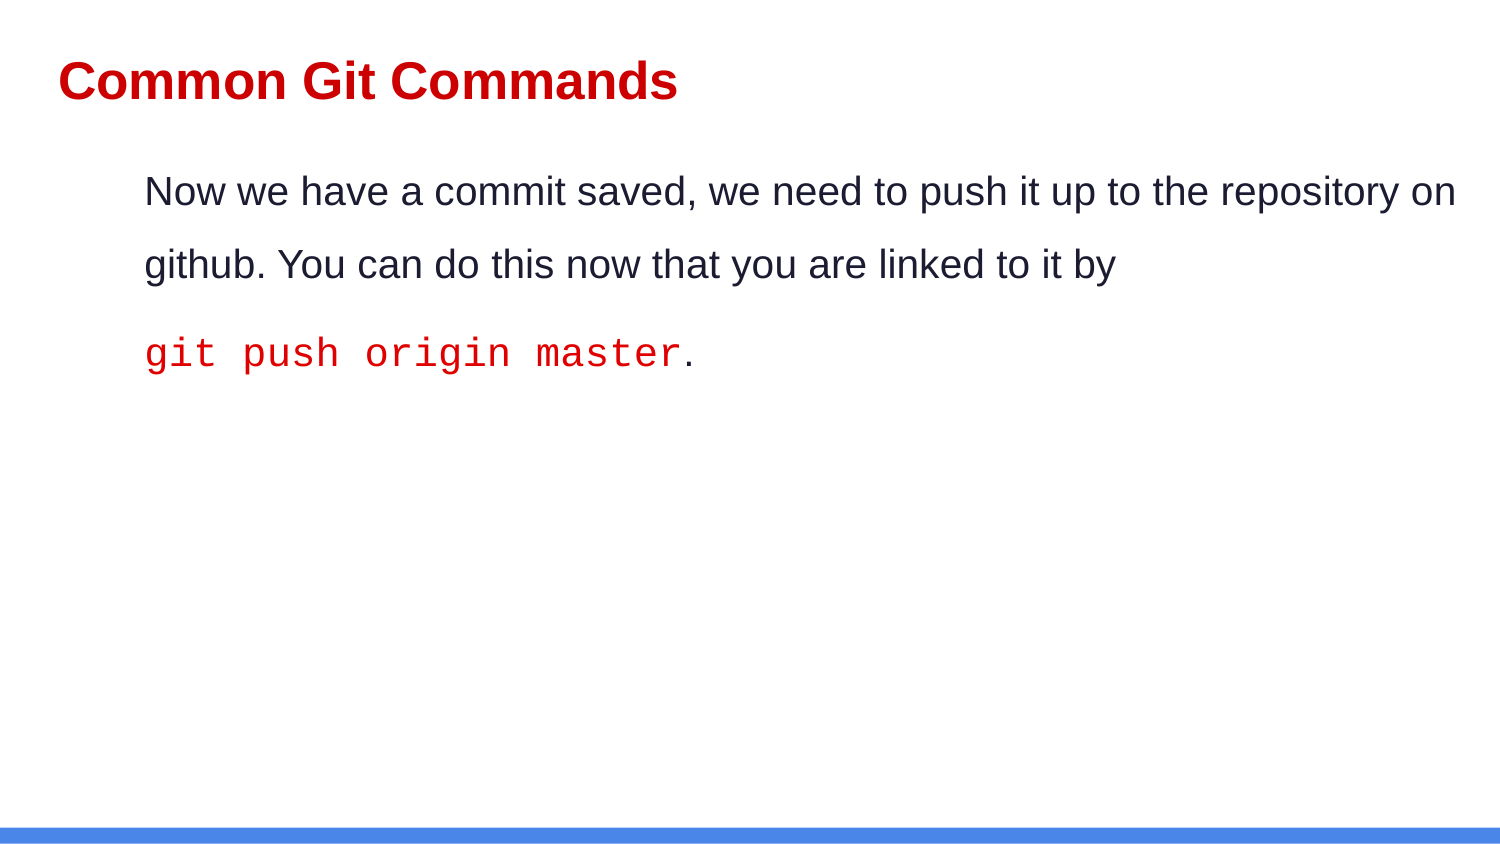

# Common Git Commands
Now we have a commit saved, we need to push it up to the repository on github. You can do this now that you are linked to it by
git push origin master.